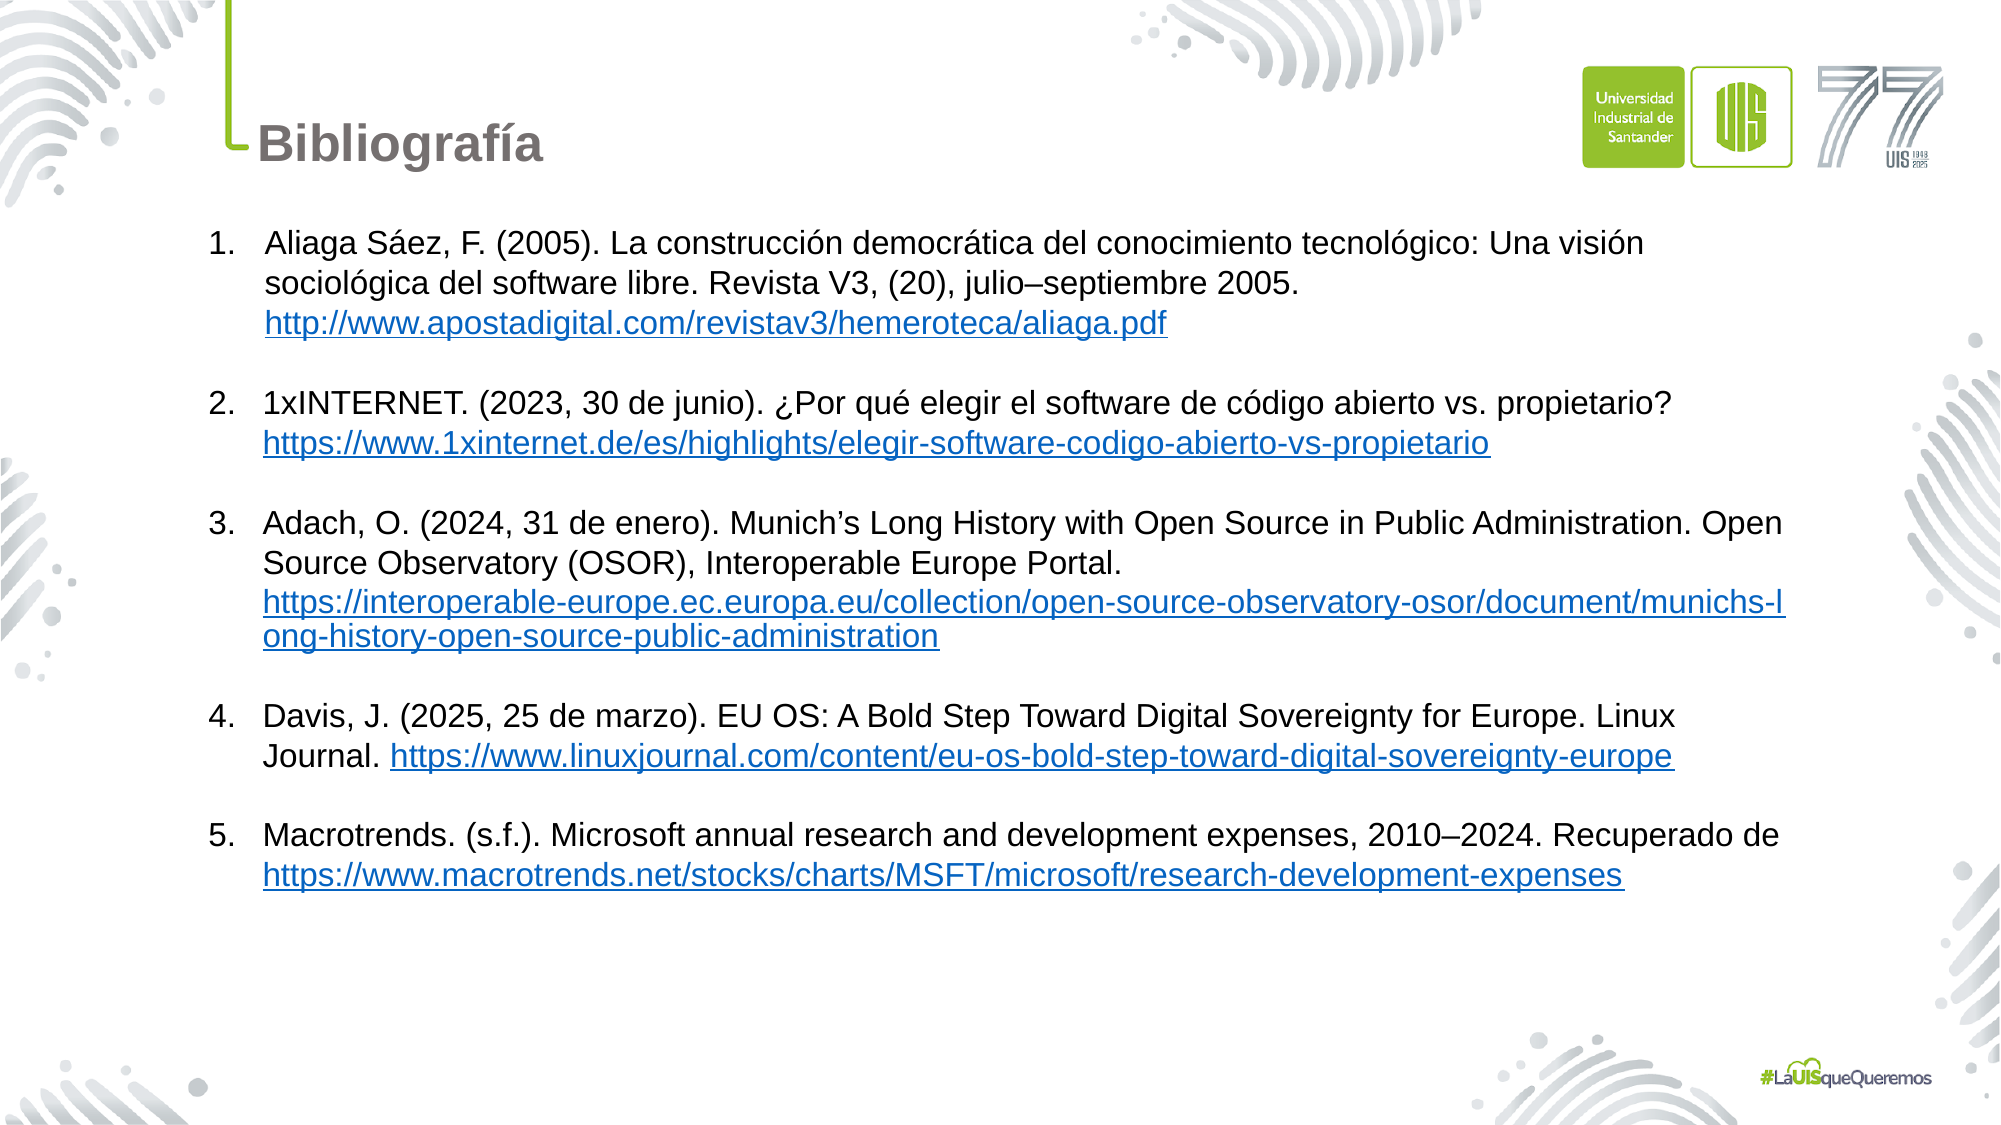

Bibliografía
Aliaga Sáez, F. (2005). La construcción democrática del conocimiento tecnológico: Una visión sociológica del software libre. Revista V3, (20), julio–septiembre 2005. http://www.apostadigital.com/revistav3/hemeroteca/aliaga.pdf

1xINTERNET. (2023, 30 de junio). ¿Por qué elegir el software de código abierto vs. propietario? https://www.1xinternet.de/es/highlights/elegir-software-codigo-abierto-vs-propietario

Adach, O. (2024, 31 de enero). Munich’s Long History with Open Source in Public Administration. Open Source Observatory (OSOR), Interoperable Europe Portal. https://interoperable-europe.ec.europa.eu/collection/open-source-observatory-osor/document/munichs-long-history-open-source-public-administration

Davis, J. (2025, 25 de marzo). EU OS: A Bold Step Toward Digital Sovereignty for Europe. Linux Journal. https://www.linuxjournal.com/content/eu-os-bold-step-toward-digital-sovereignty-europe

Macrotrends. (s.f.). Microsoft annual research and development expenses, 2010–2024. Recuperado de https://www.macrotrends.net/stocks/charts/MSFT/microsoft/research-development-expenses